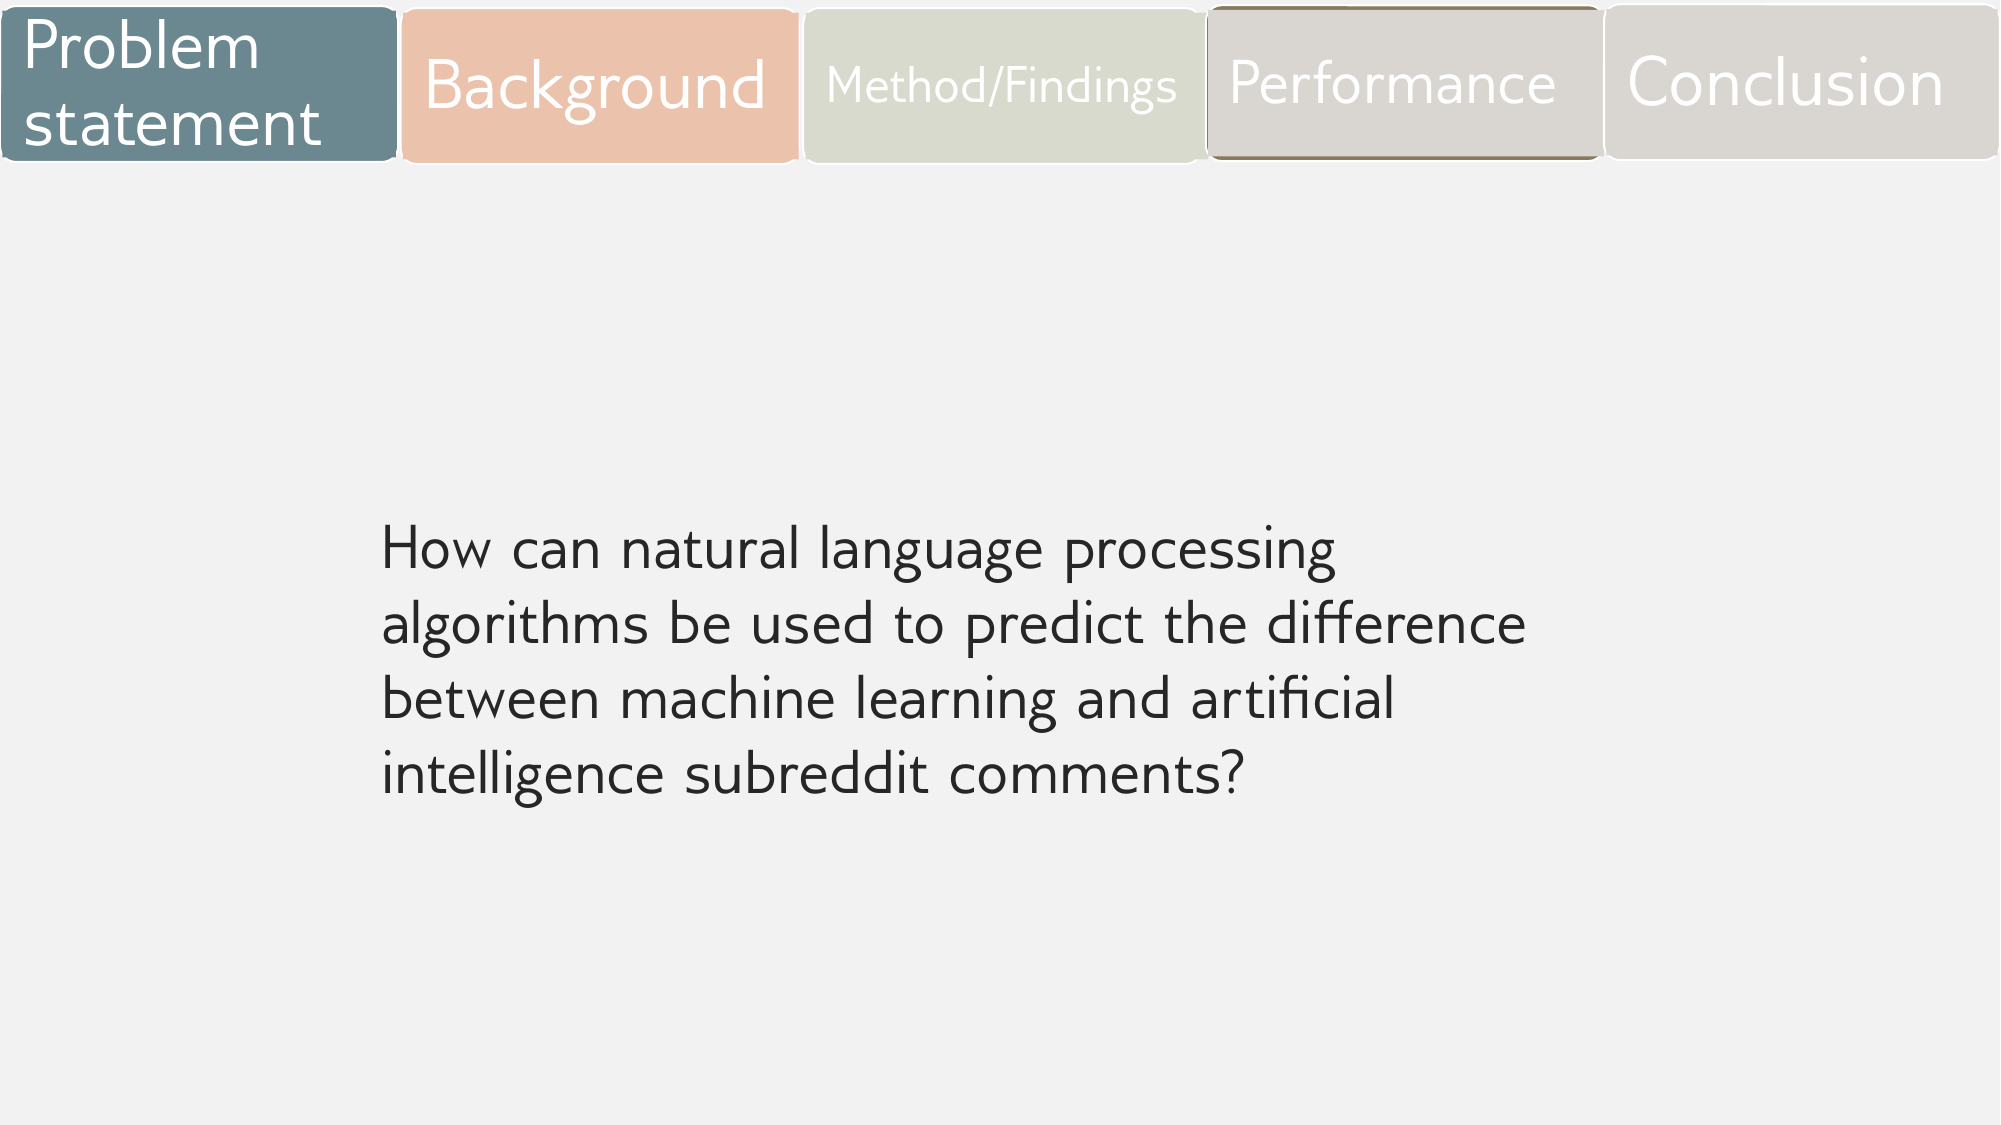

Conclusion

Performance

Problem statement

Background

Method/Findings

How can natural language processing algorithms be used to predict the difference between machine learning and artificial intelligence subreddit comments?